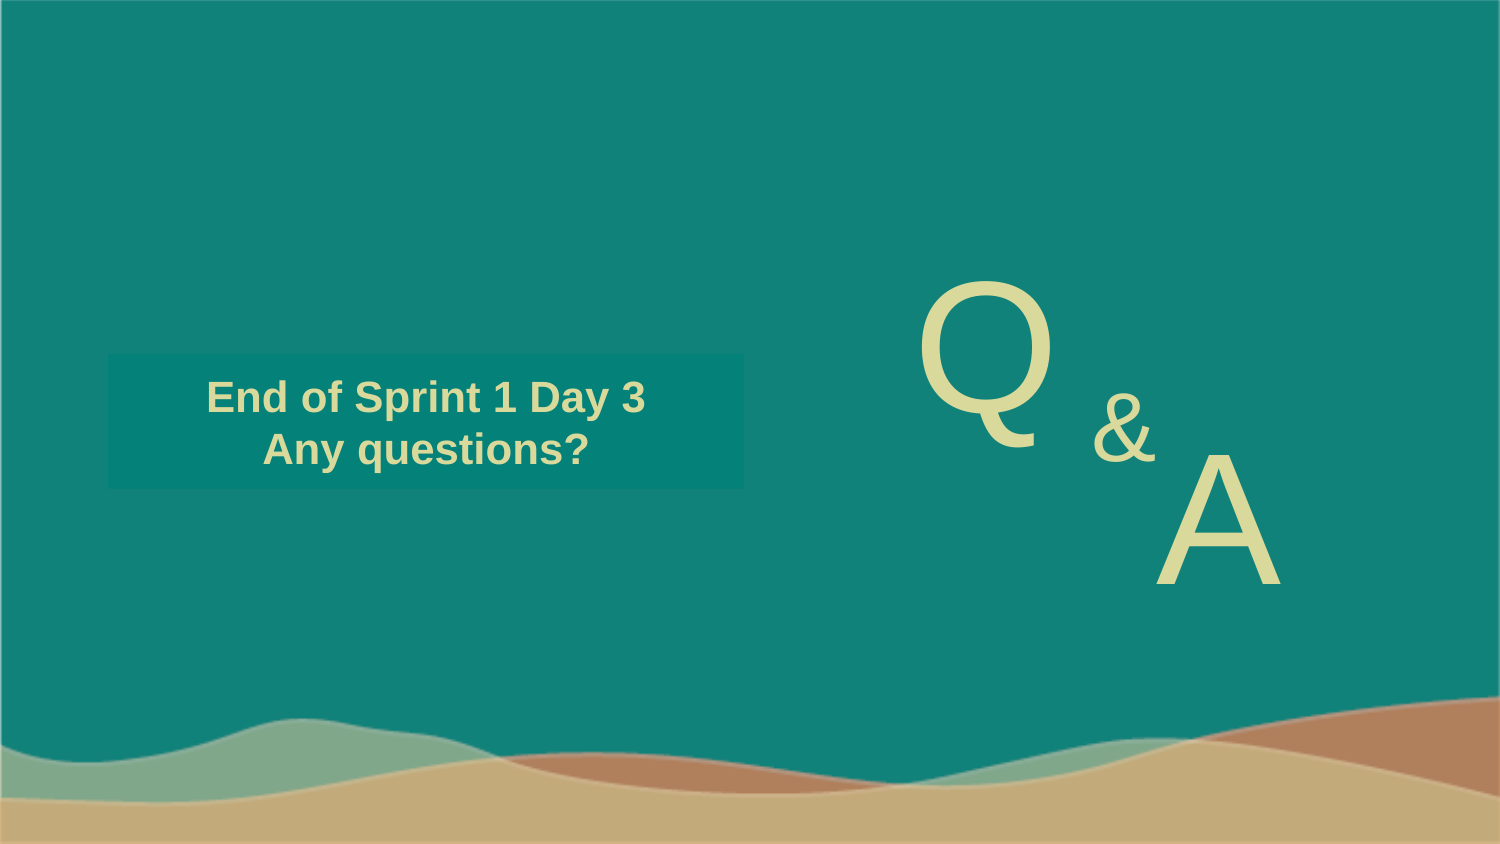

End of Sprint 1 Day 3
Any questions?